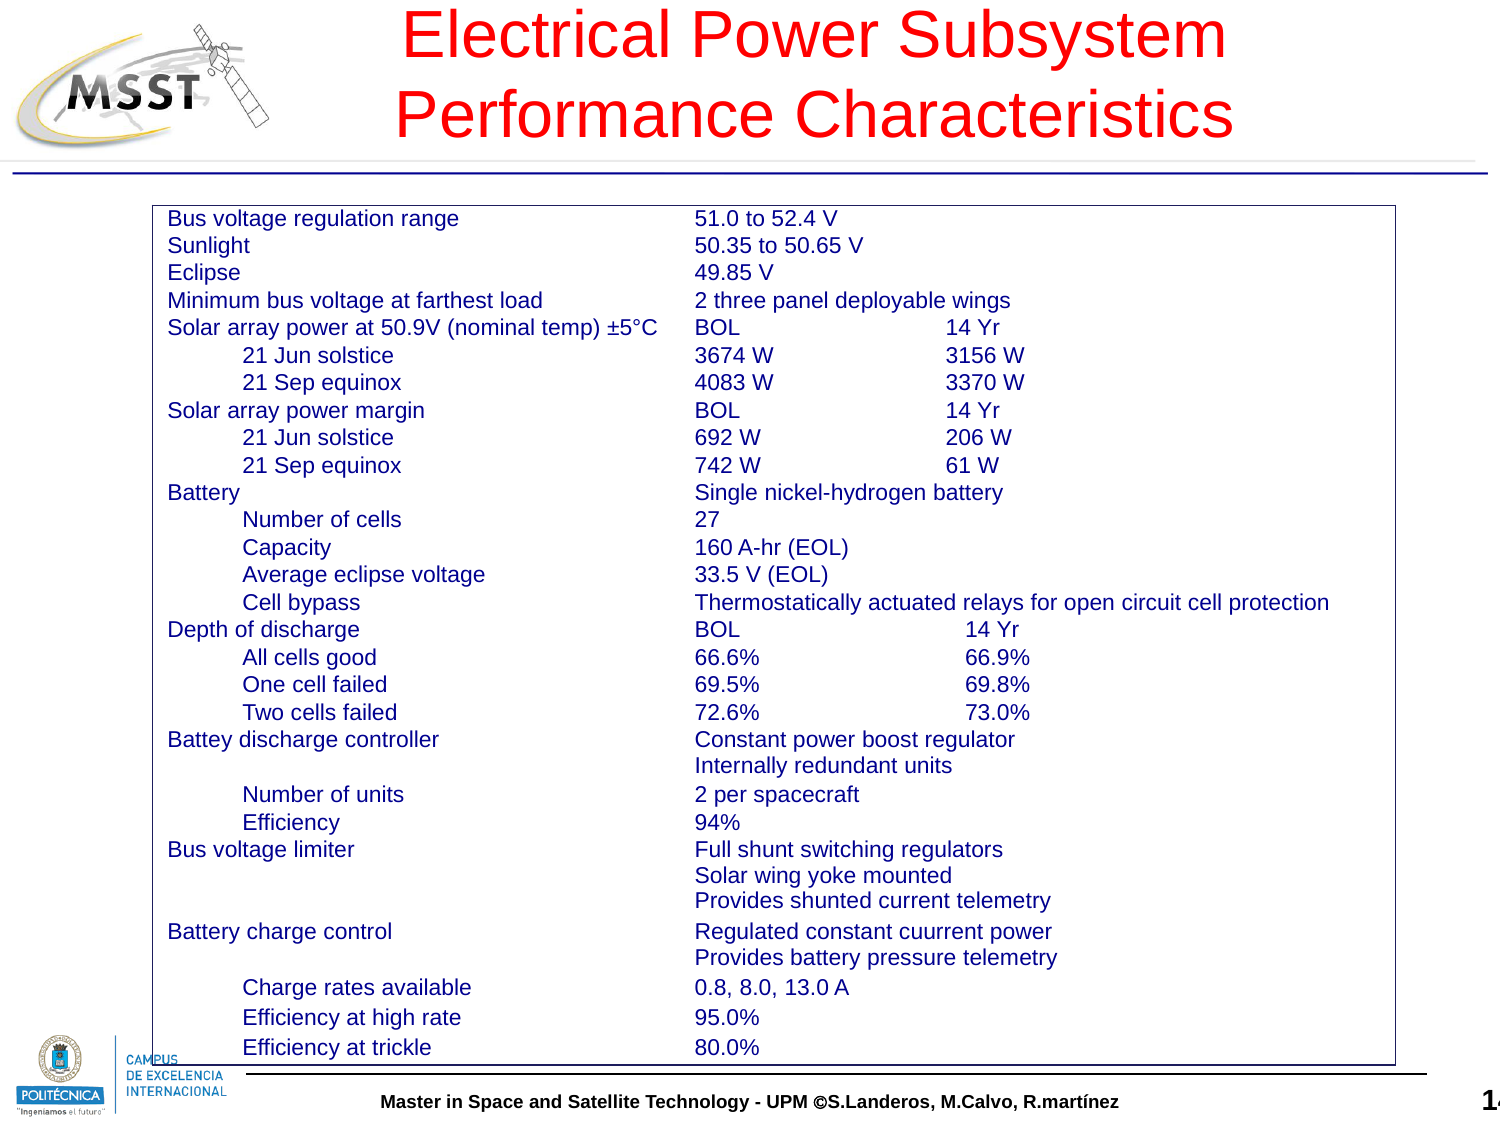

Electrical Power Subsystem
Performance Characteristics
| Bus voltage regulation range | 51.0 to 52.4 V |  |  |
| --- | --- | --- | --- |
| Sunlight | 50.35 to 50.65 V |  |  |
| Eclipse | 49.85 V |  |  |
| Minimum bus voltage at farthest load | 2 three panel deployable wings |  |  |
| Solar array power at 50.9V (nominal temp) ±5°C | BOL | 14 Yr |  |
| 21 Jun solstice | 3674 W | 3156 W |  |
| 21 Sep equinox | 4083 W | 3370 W |  |
| Solar array power margin | BOL | 14 Yr |  |
| 21 Jun solstice | 692 W | 206 W |  |
| 21 Sep equinox | 742 W | 61 W |  |
| Battery | Single nickel-hydrogen battery |  |  |
| Number of cells | 27 |  |  |
| Capacity | 160 A-hr (EOL) |  |  |
| Average eclipse voltage | 33.5 V (EOL) |  |  |
| Cell bypass | Thermostatically actuated relays for open circuit cell protection |  |  |
| Depth of discharge | BOL |  | 14 Yr |
| All cells good | 66.6% |  | 66.9% |
| One cell failed | 69.5% |  | 69.8% |
| Two cells failed | 72.6% |  | 73.0% |
| Battey discharge controller | Constant power boost regulator Internally redundant units |  |  |
| Number of units | 2 per spacecraft |  |  |
| Efficiency | 94% |  |  |
| Bus voltage limiter | Full shunt switching regulators Solar wing yoke mounted Provides shunted current telemetry |  |  |
| Battery charge control | Regulated constant cuurrent power Provides battery pressure telemetry |  |  |
| Charge rates available | 0.8, 8.0, 13.0 A |  |  |
| Efficiency at high rate | 95.0% |  |  |
| Efficiency at trickle | 80.0% |  |  |